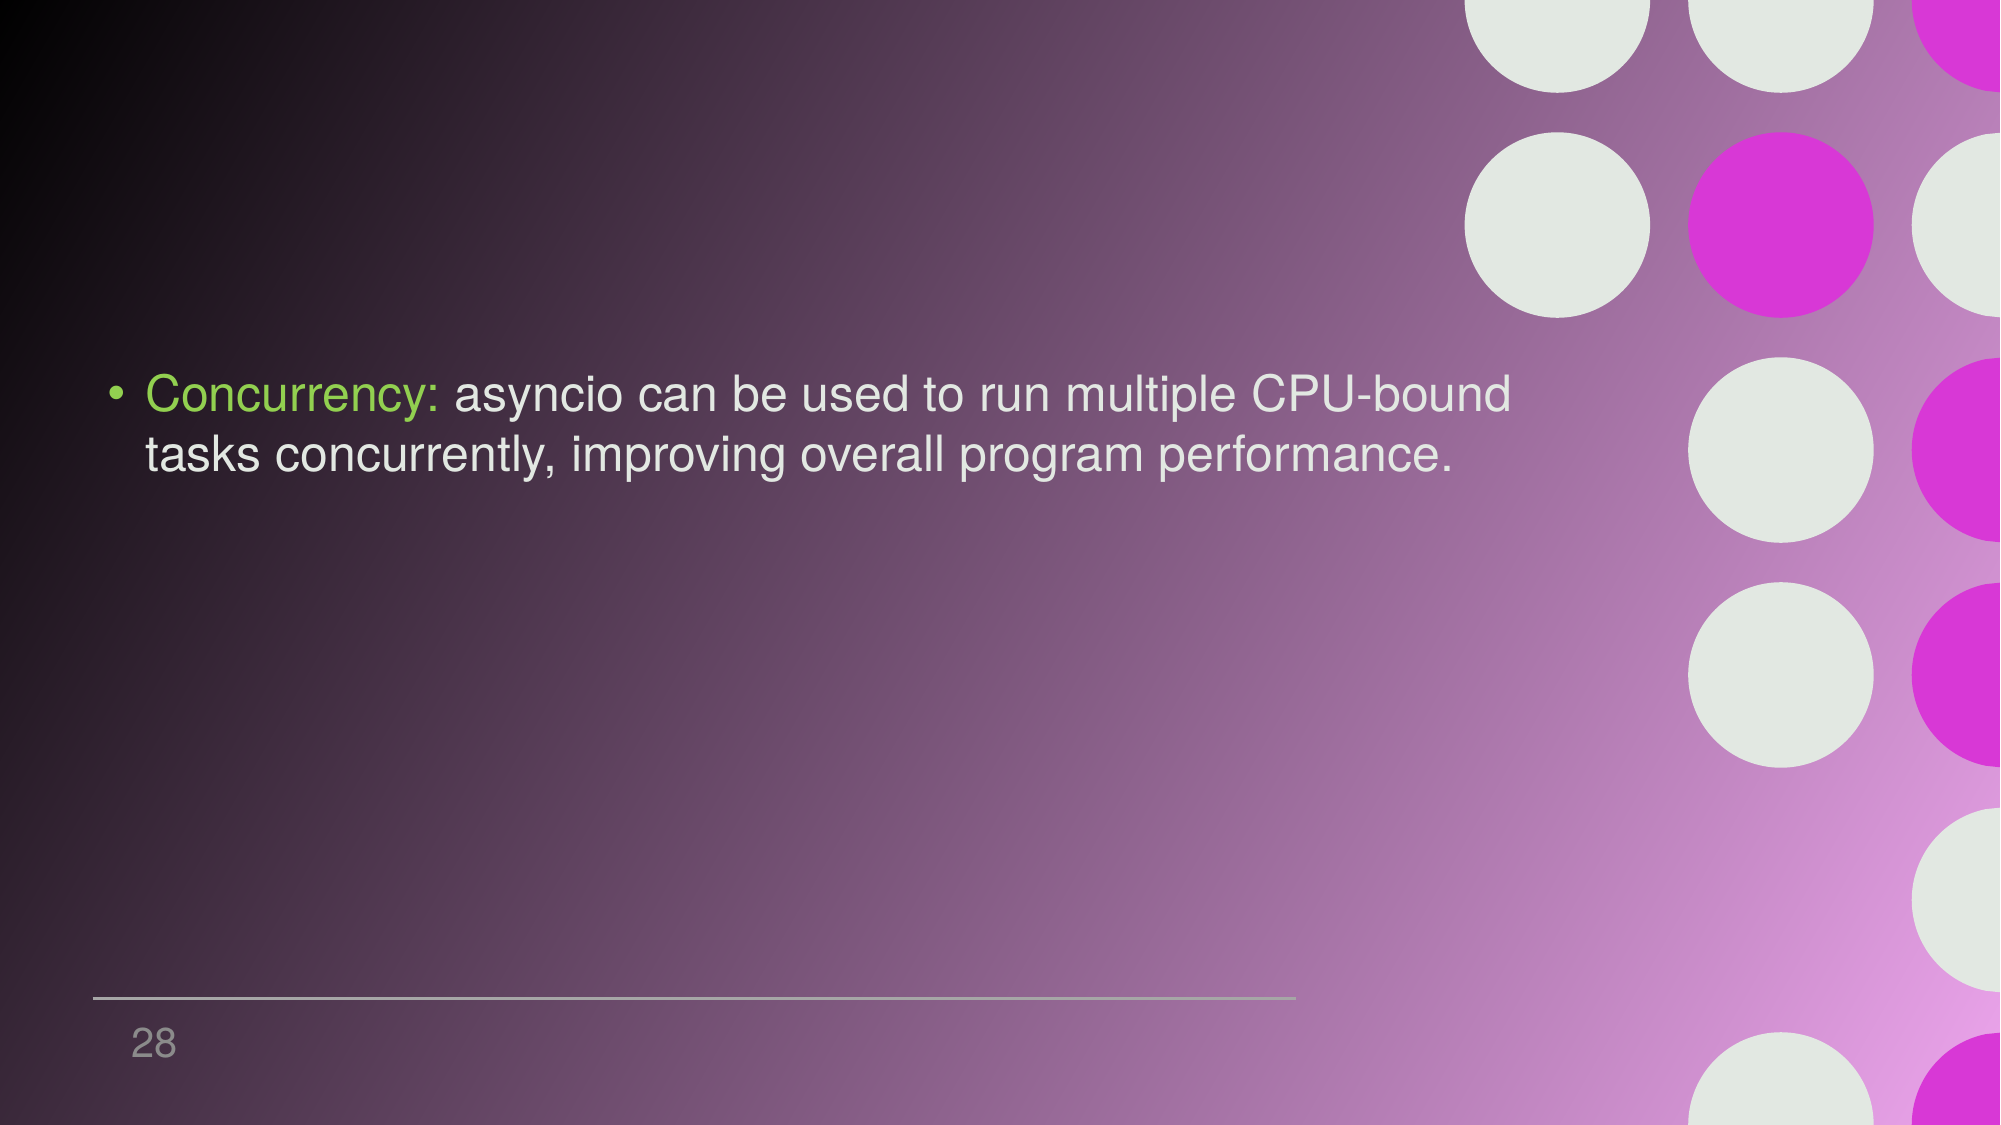

Concurrency: asyncio can be used to run multiple CPU-bound tasks concurrently, improving overall program performance.

28